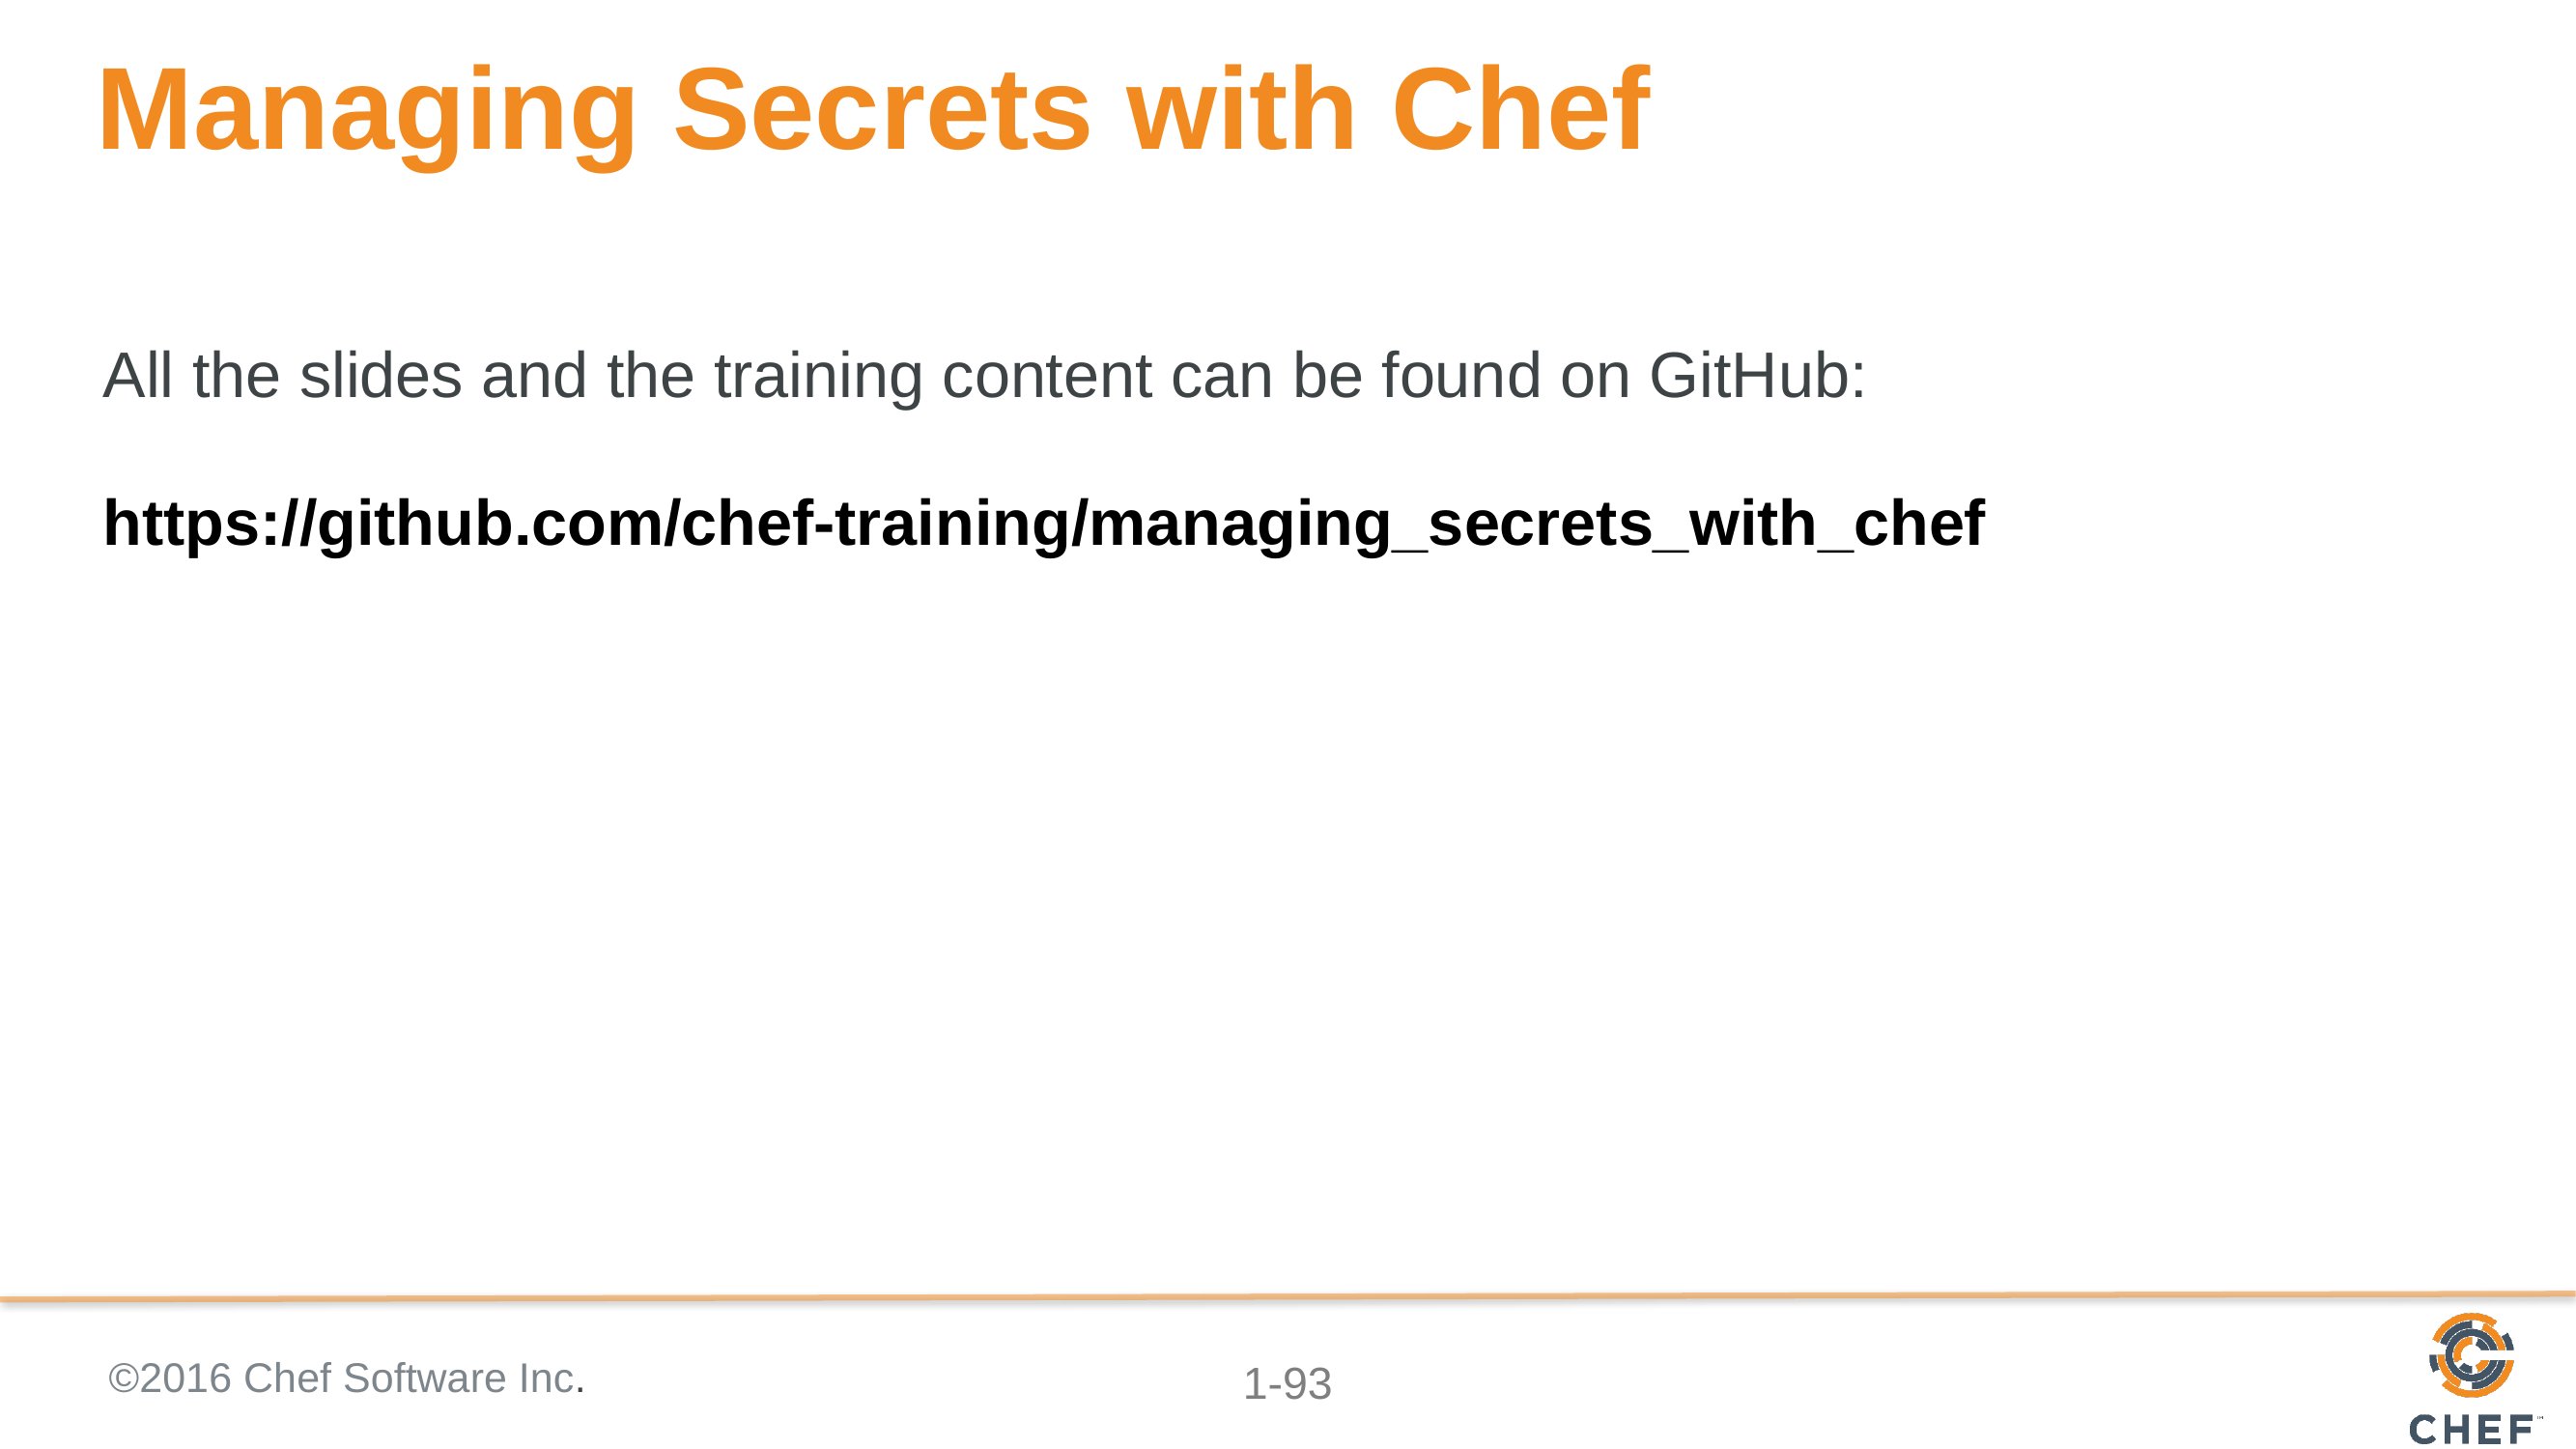

# Managing Secrets with Chef
All the slides and the training content can be found on GitHub:
https://github.com/chef-training/managing_secrets_with_chef